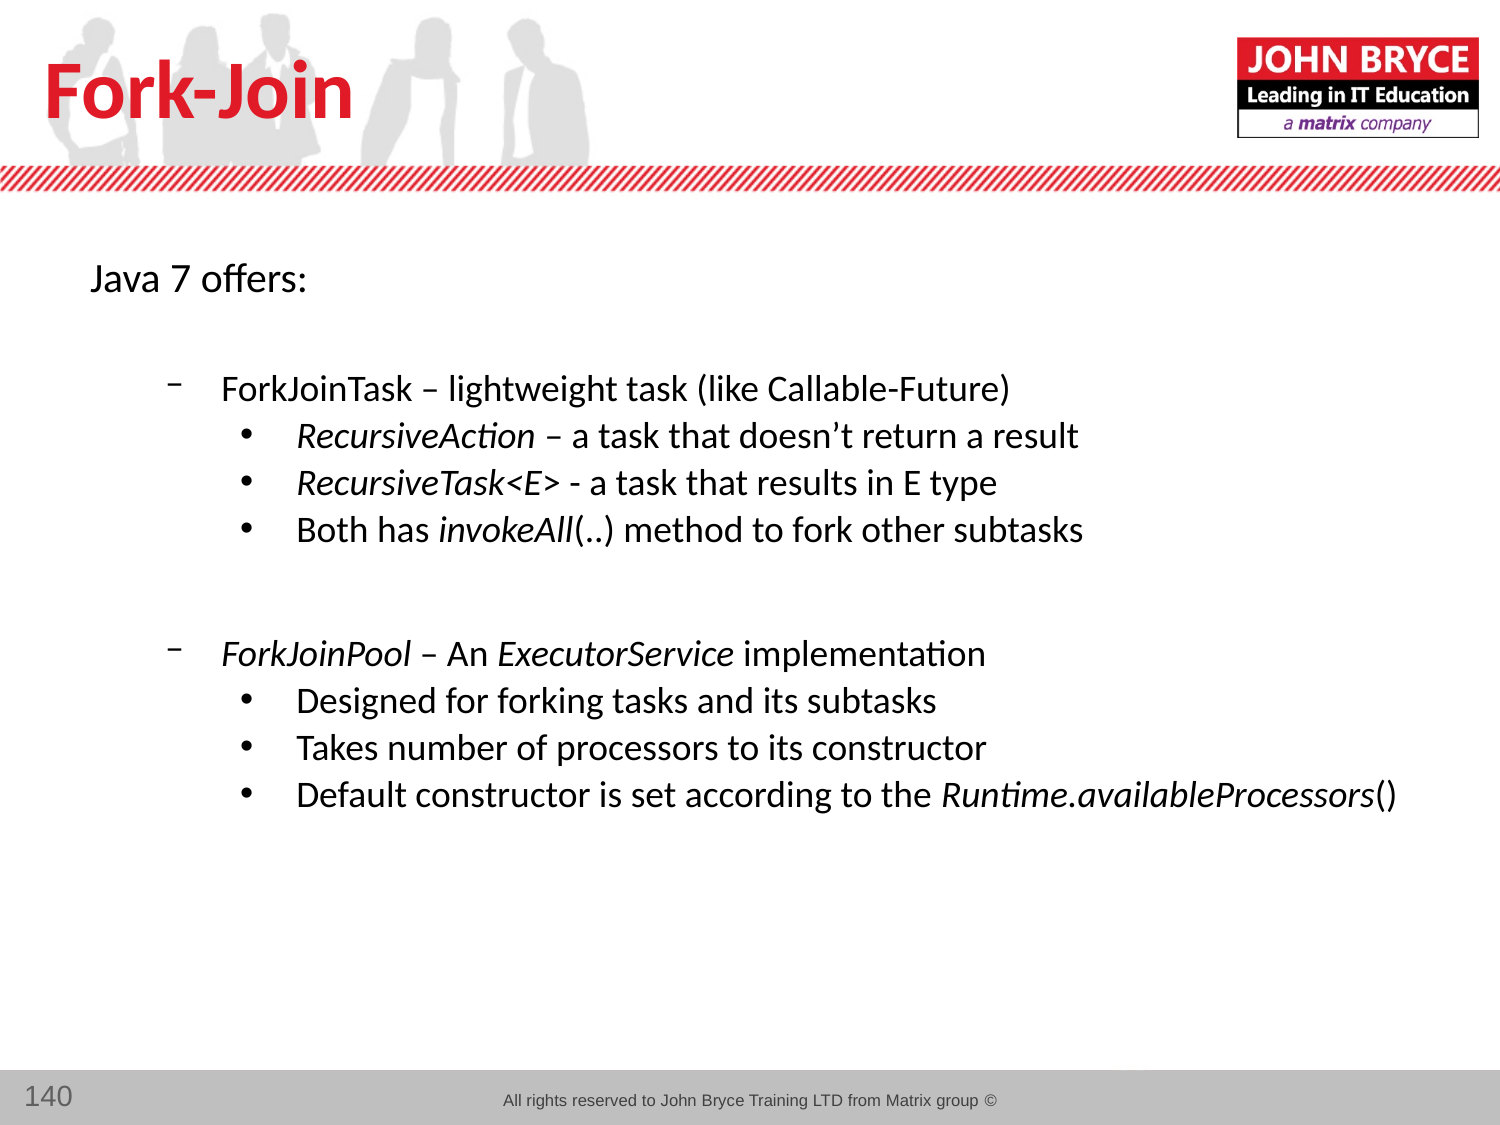

# Fork-Join
Java 7 offers:

ForkJoinTask – lightweight task (like Callable-Future)
RecursiveAction – a task that doesn’t return a result
RecursiveTask<E> - a task that results in E type
Both has invokeAll(..) method to fork other subtasks

ForkJoinPool – An ExecutorService implementation
Designed for forking tasks and its subtasks
Takes number of processors to its constructor
Default constructor is set according to the Runtime.availableProcessors()